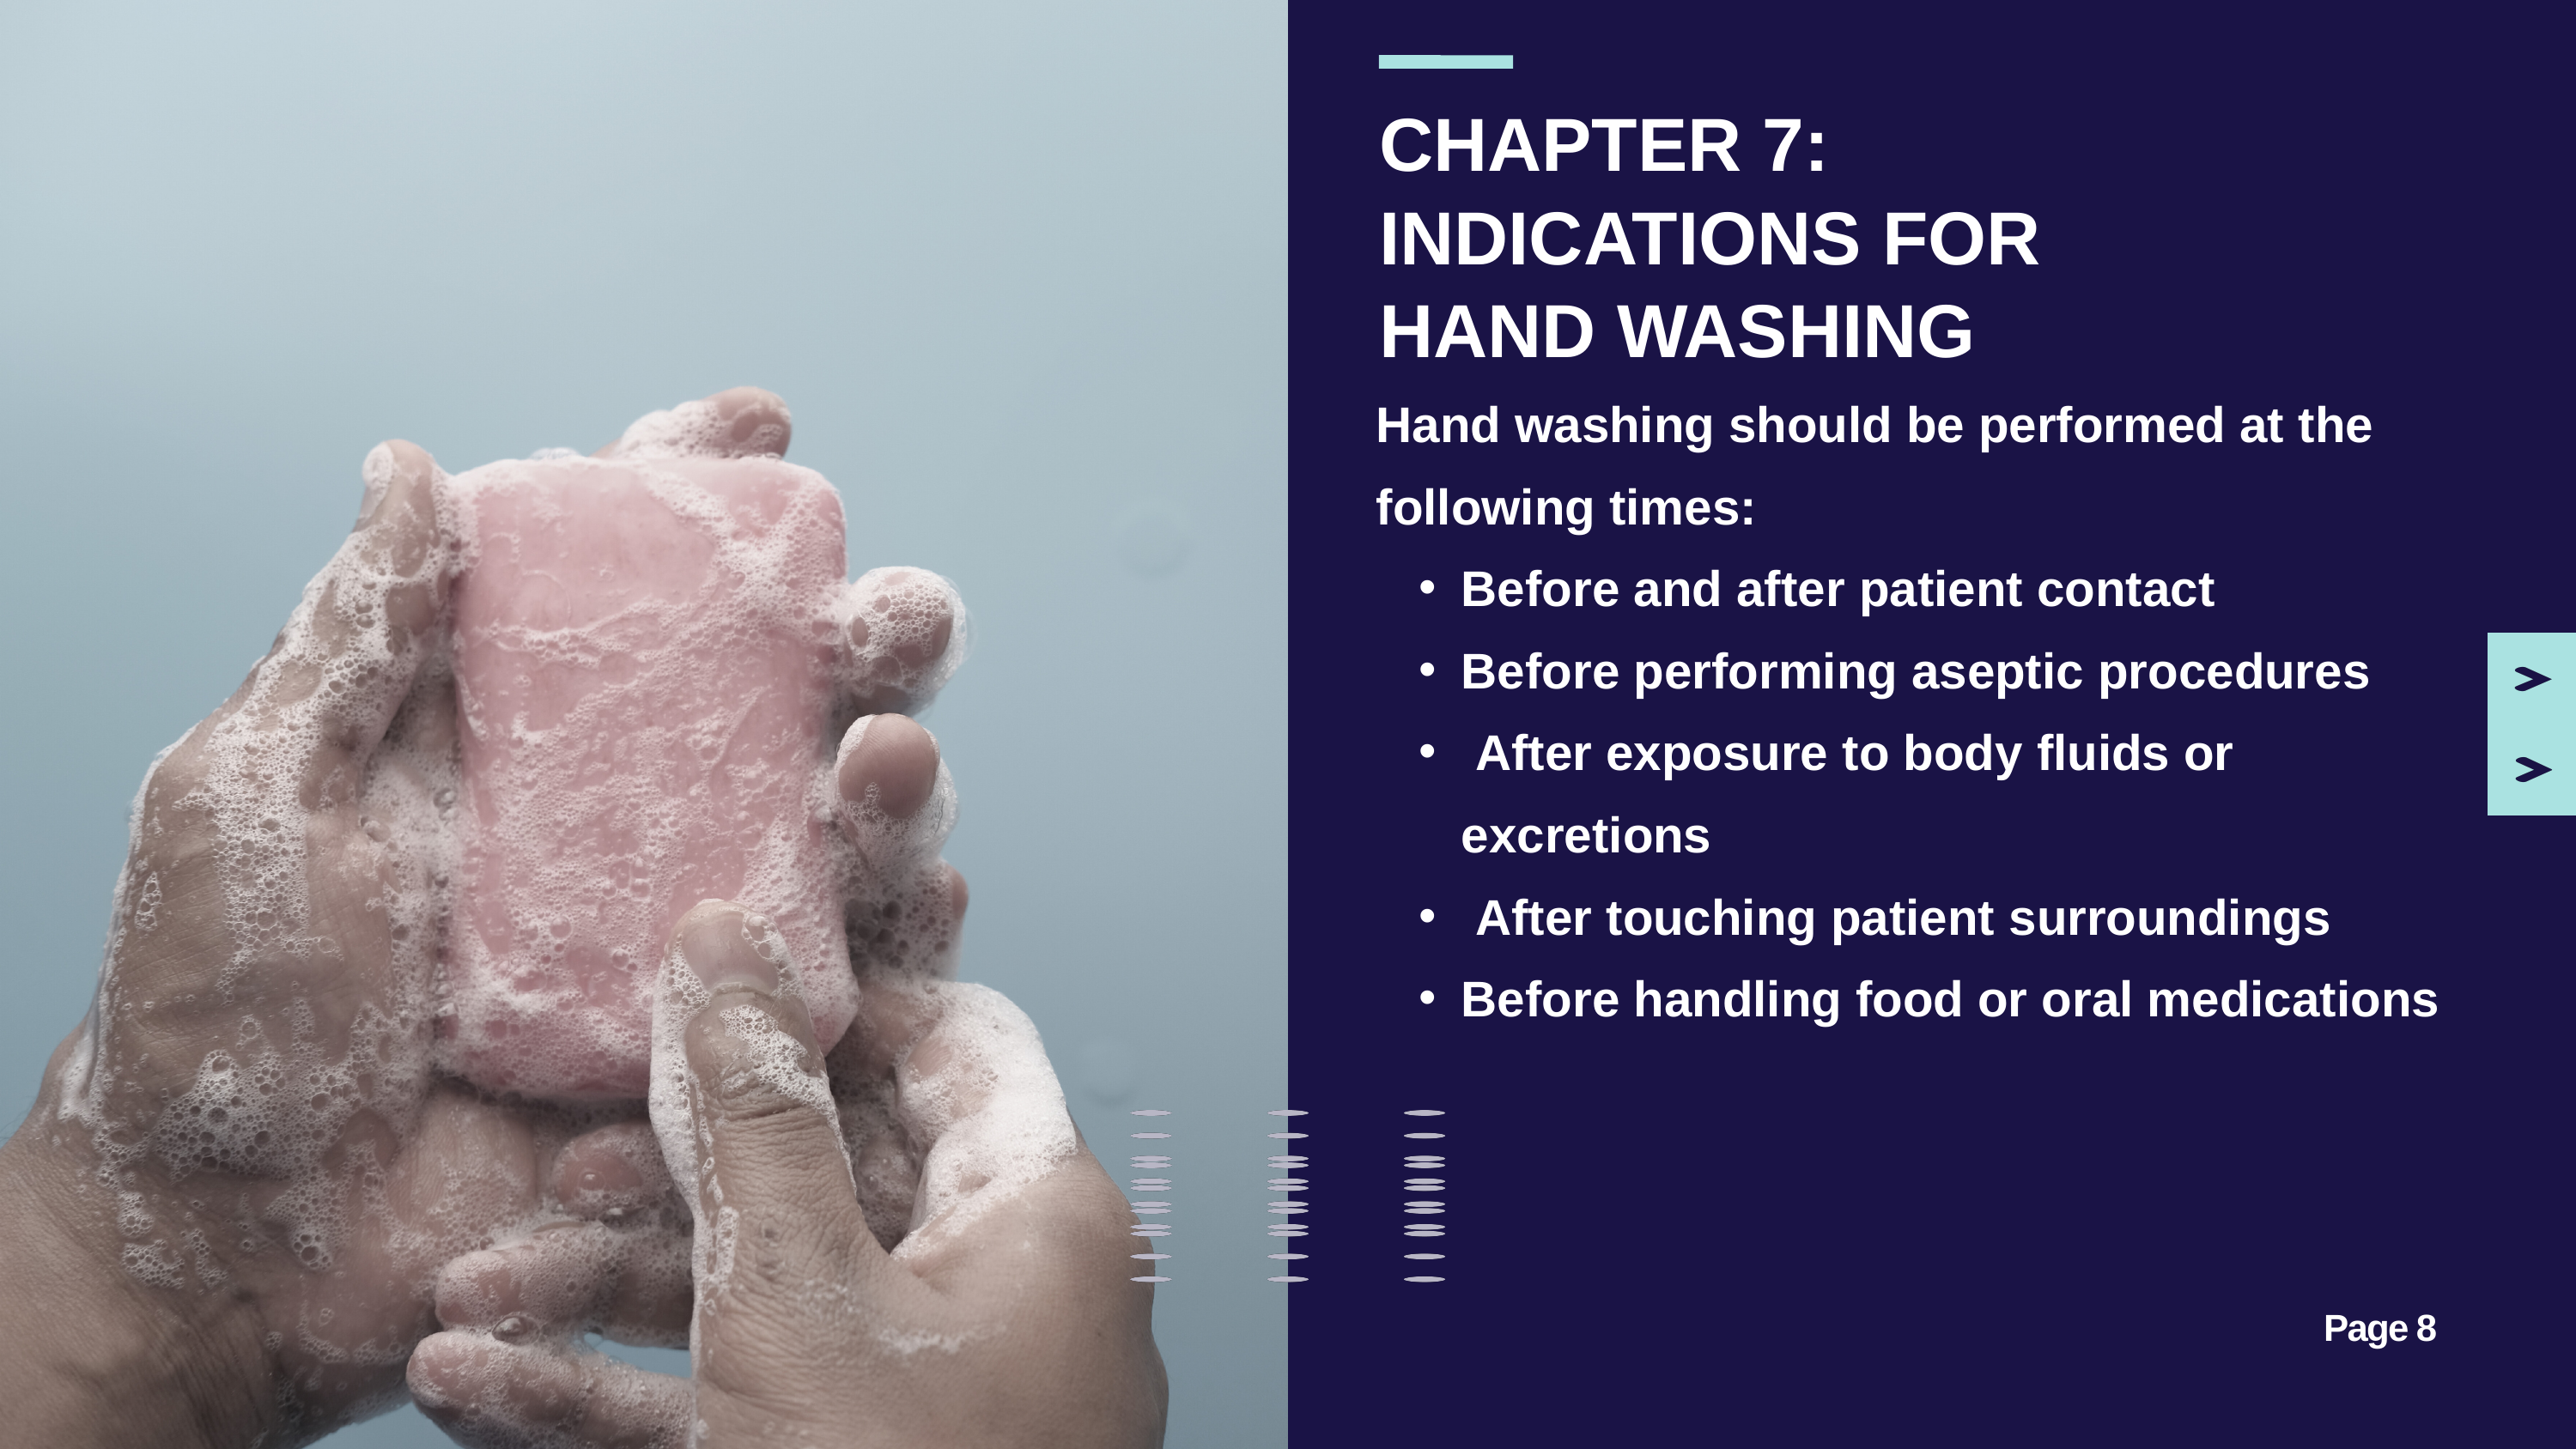

CHAPTER 7:
INDICATIONS FOR HAND WASHING
Hand washing should be performed at the following times:
Before and after patient contact
Before performing aseptic procedures
 After exposure to body fluids or excretions
 After touching patient surroundings
Before handling food or oral medications

Page 8